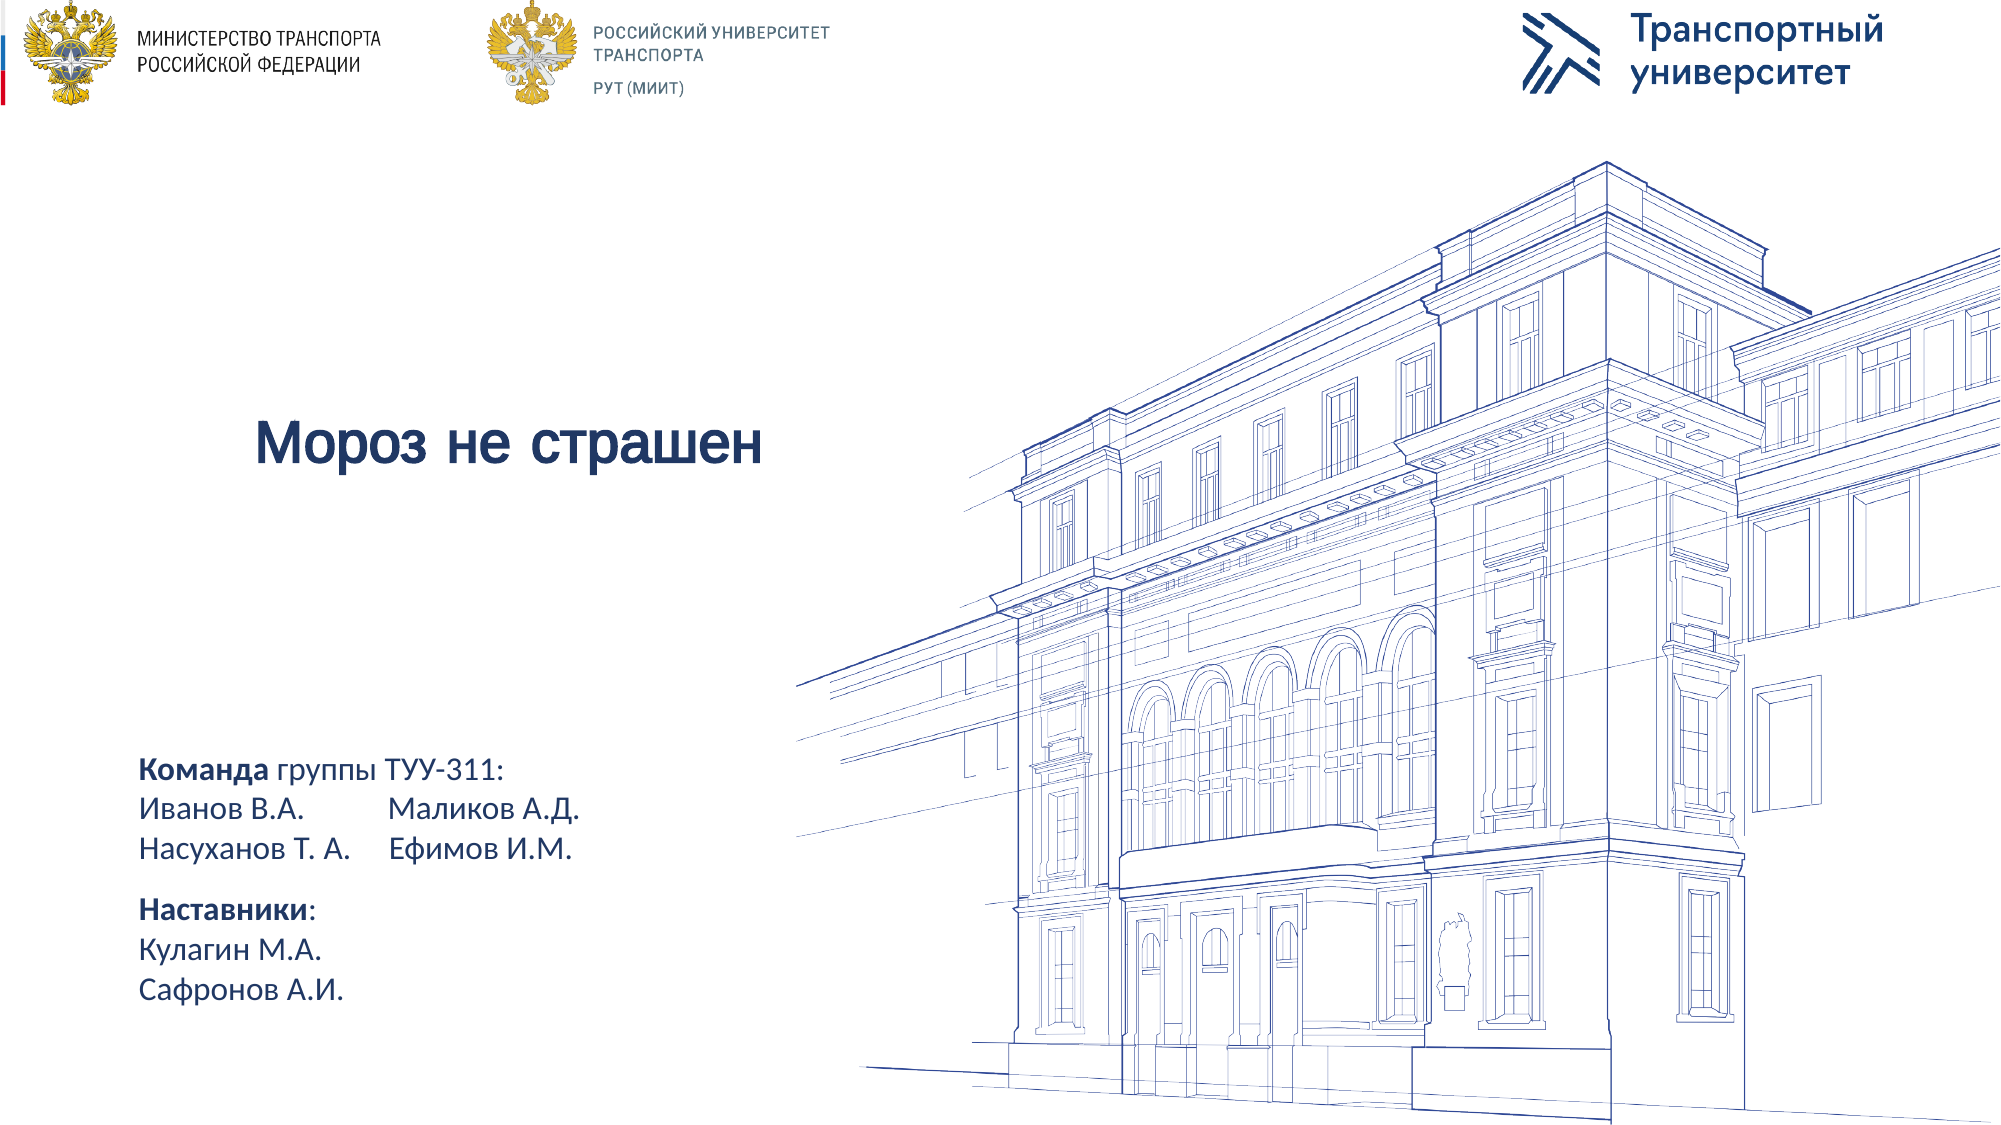

# Мороз не страшен
Команда группы ТУУ-311:
Иванов В.А.           Маликов А.Д.
Насуханов Т. А.     Ефимов И.М.
Наставники:
Кулагин М.А.
Сафронов А.И.